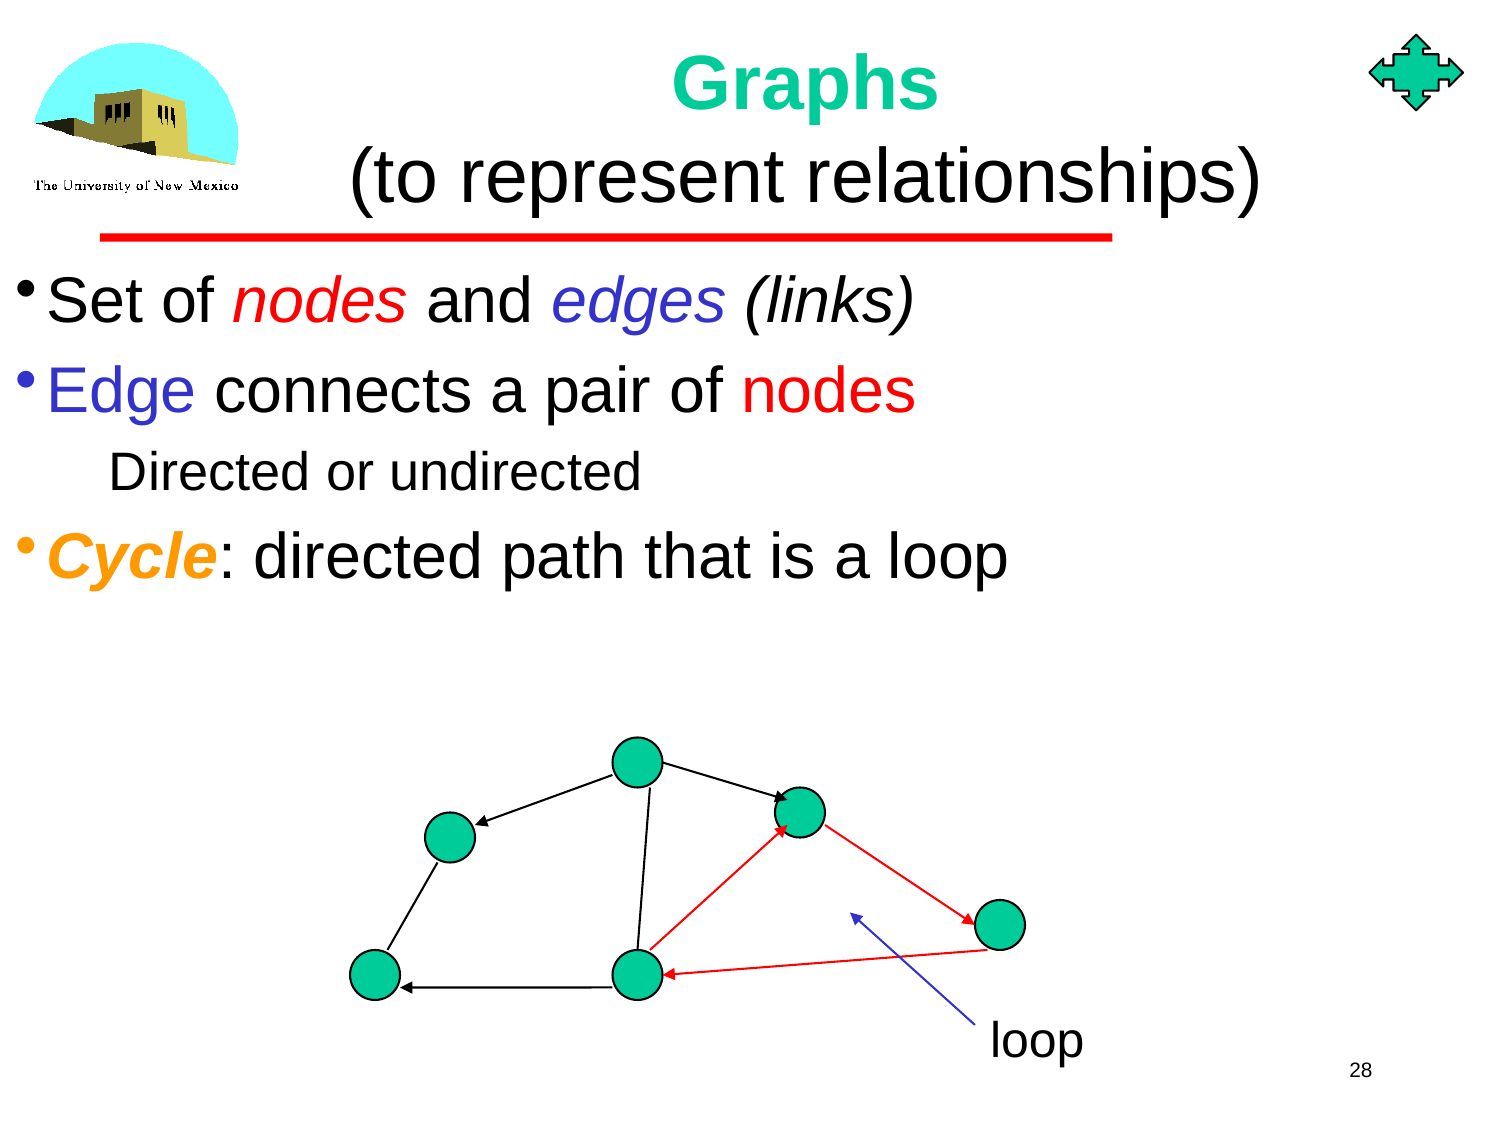

Graphs
(to represent relationships)
Set of nodes and edges (links)
Edge connects a pair of nodes
Directed or undirected
Cycle: directed path that is a loop

loop
28